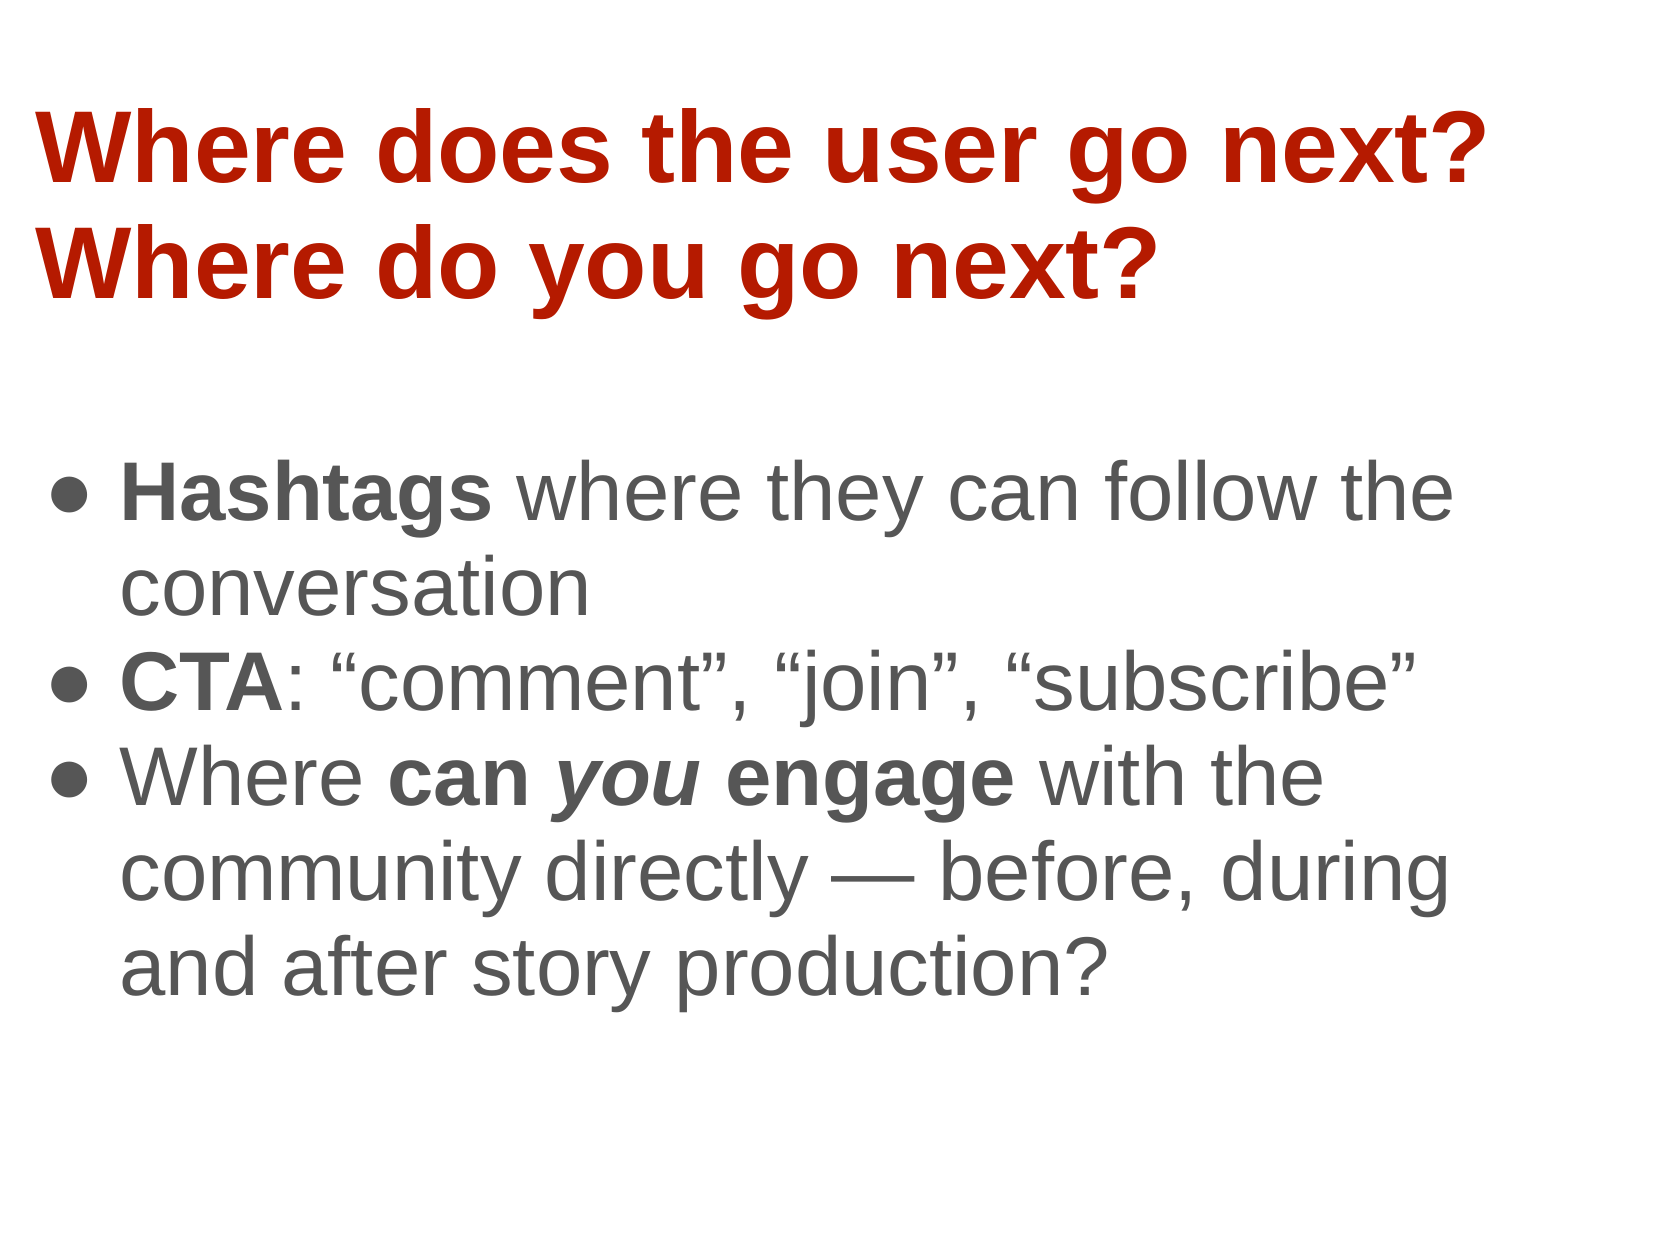

Where does the user go next? Where do you go next?
Hashtags where they can follow the conversation
CTA: “comment”, “join”, “subscribe”
Where can you engage with the community directly — before, during and after story production?